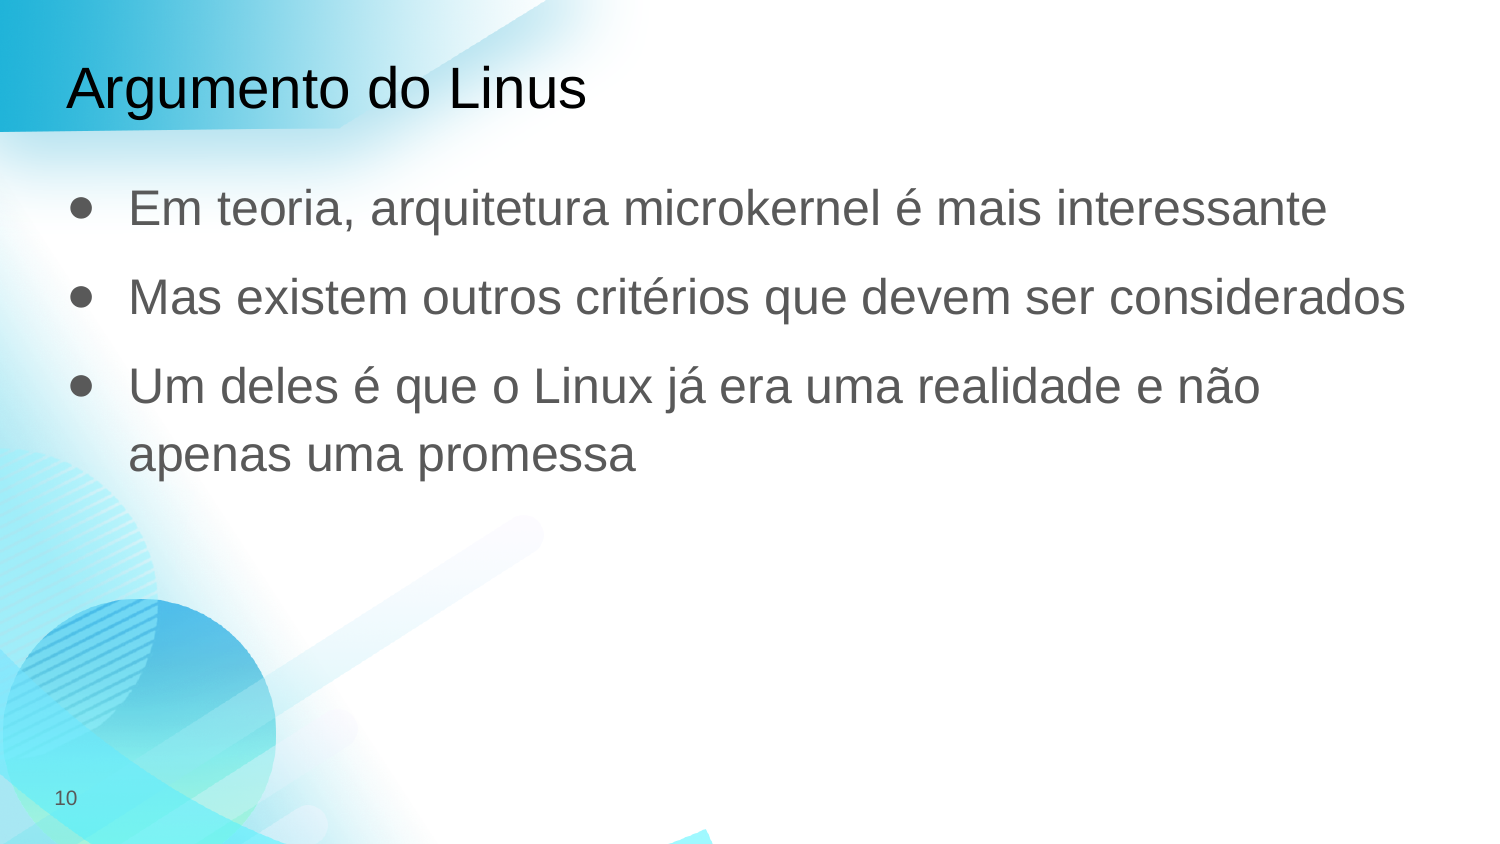

# Argumento do Linus
Em teoria, arquitetura microkernel é mais interessante
Mas existem outros critérios que devem ser considerados
Um deles é que o Linux já era uma realidade e não apenas uma promessa
10